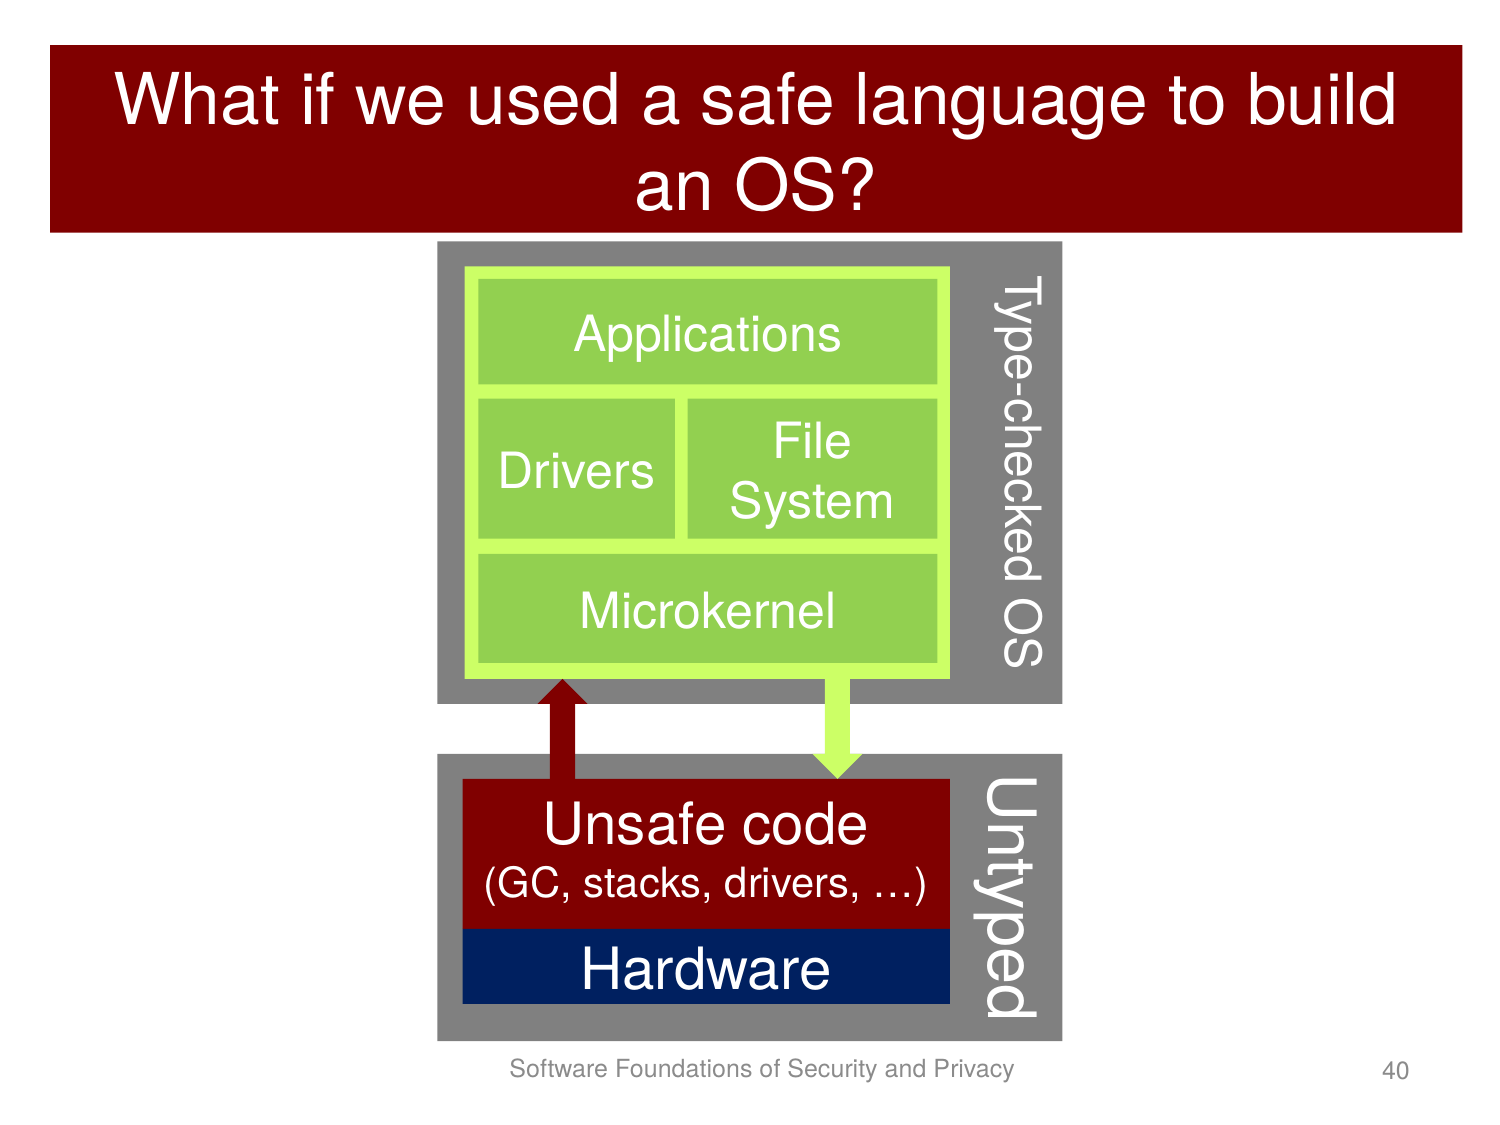

# What if we used a safe language to build an OS?
Type-checked OS

Applications
Drivers
File System
Microkernel

Untyped
Unsafe code
(GC, stacks, drivers, …)
Hardware
40